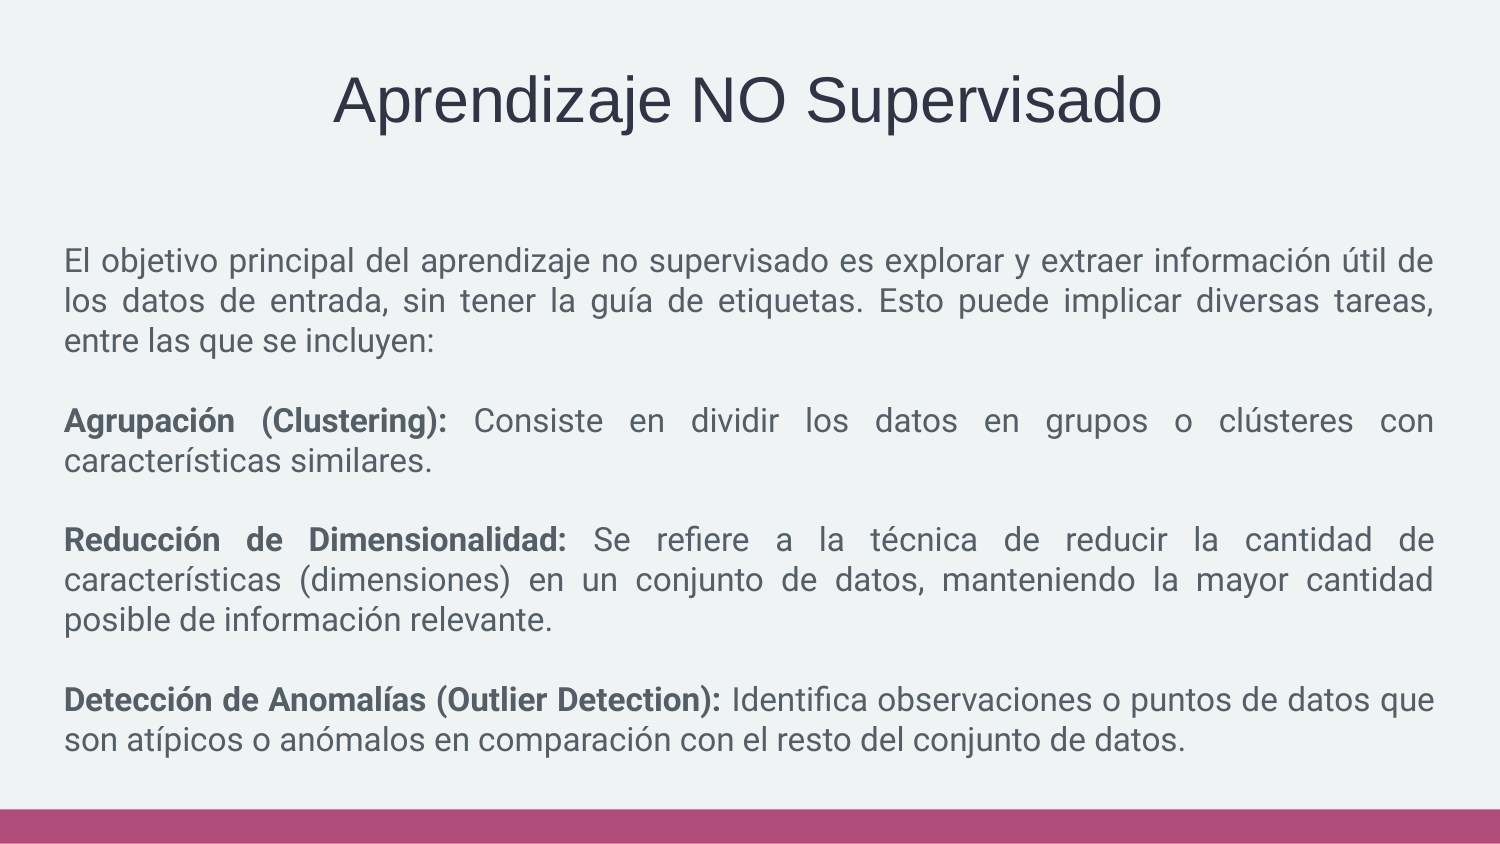

# Aprendizaje NO Supervisado
El objetivo principal del aprendizaje no supervisado es explorar y extraer información útil de los datos de entrada, sin tener la guía de etiquetas. Esto puede implicar diversas tareas, entre las que se incluyen:

Agrupación (Clustering): Consiste en dividir los datos en grupos o clústeres con características similares.

Reducción de Dimensionalidad: Se refiere a la técnica de reducir la cantidad de características (dimensiones) en un conjunto de datos, manteniendo la mayor cantidad posible de información relevante.

Detección de Anomalías (Outlier Detection): Identifica observaciones o puntos de datos que son atípicos o anómalos en comparación con el resto del conjunto de datos.